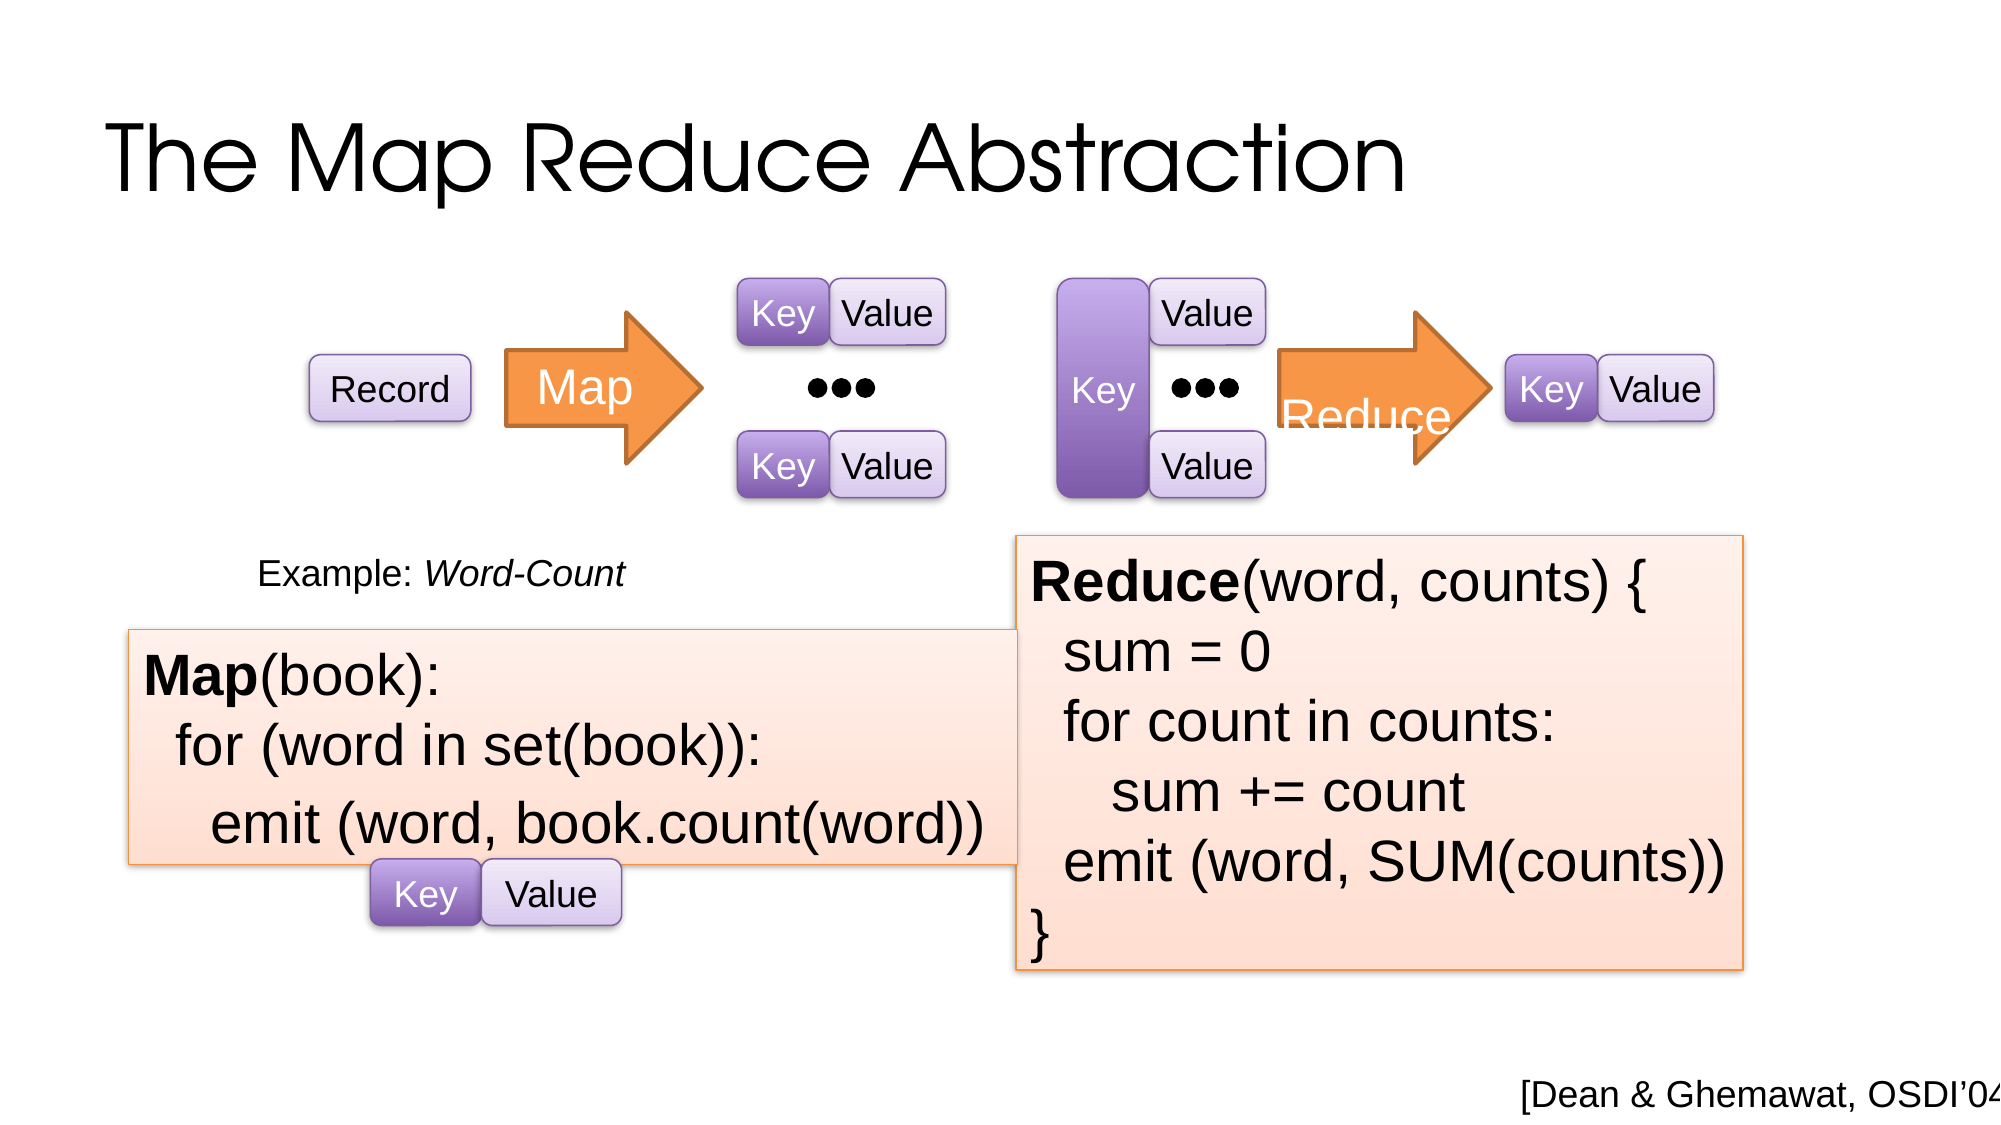

# The Map Reduce Abstraction
Key
Value

Key
Value
Key
Value

Value
Map
 Reduce
Record
Key
Value
Reduce(word, counts) {
  sum = 0
  for count in counts:
     sum += count
  emit (word, SUM(counts))
}
Example: Word-Count
Map(book):
  for (word in set(book)):
    emit (word, book.count(word))
Key
Value
[Dean & Ghemawat, OSDI’04]